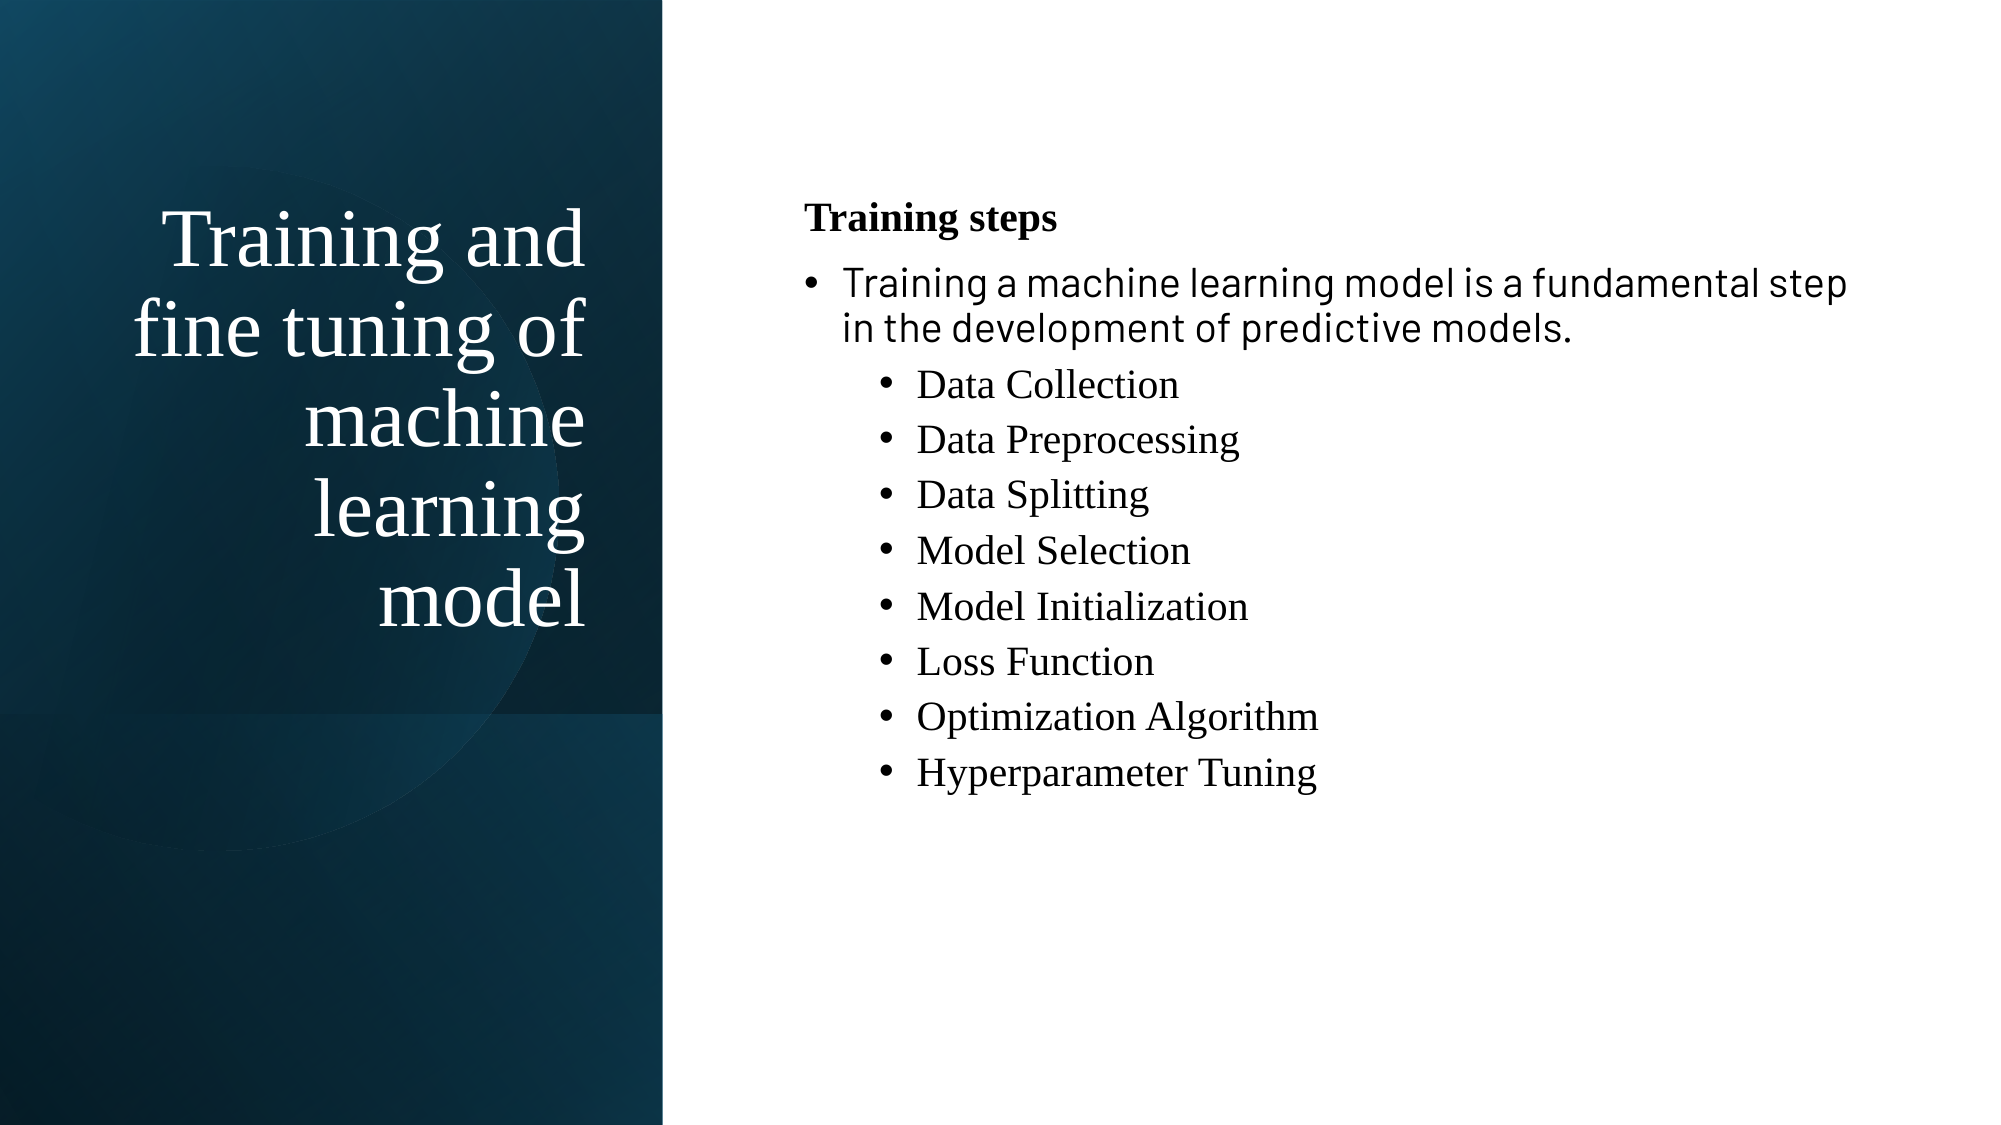

# Training and fine tuning of machine learning model
Training steps
Training a machine learning model is a fundamental step in the development of predictive models.
Data Collection
Data Preprocessing
Data Splitting
Model Selection
Model Initialization
Loss Function
Optimization Algorithm
Hyperparameter Tuning